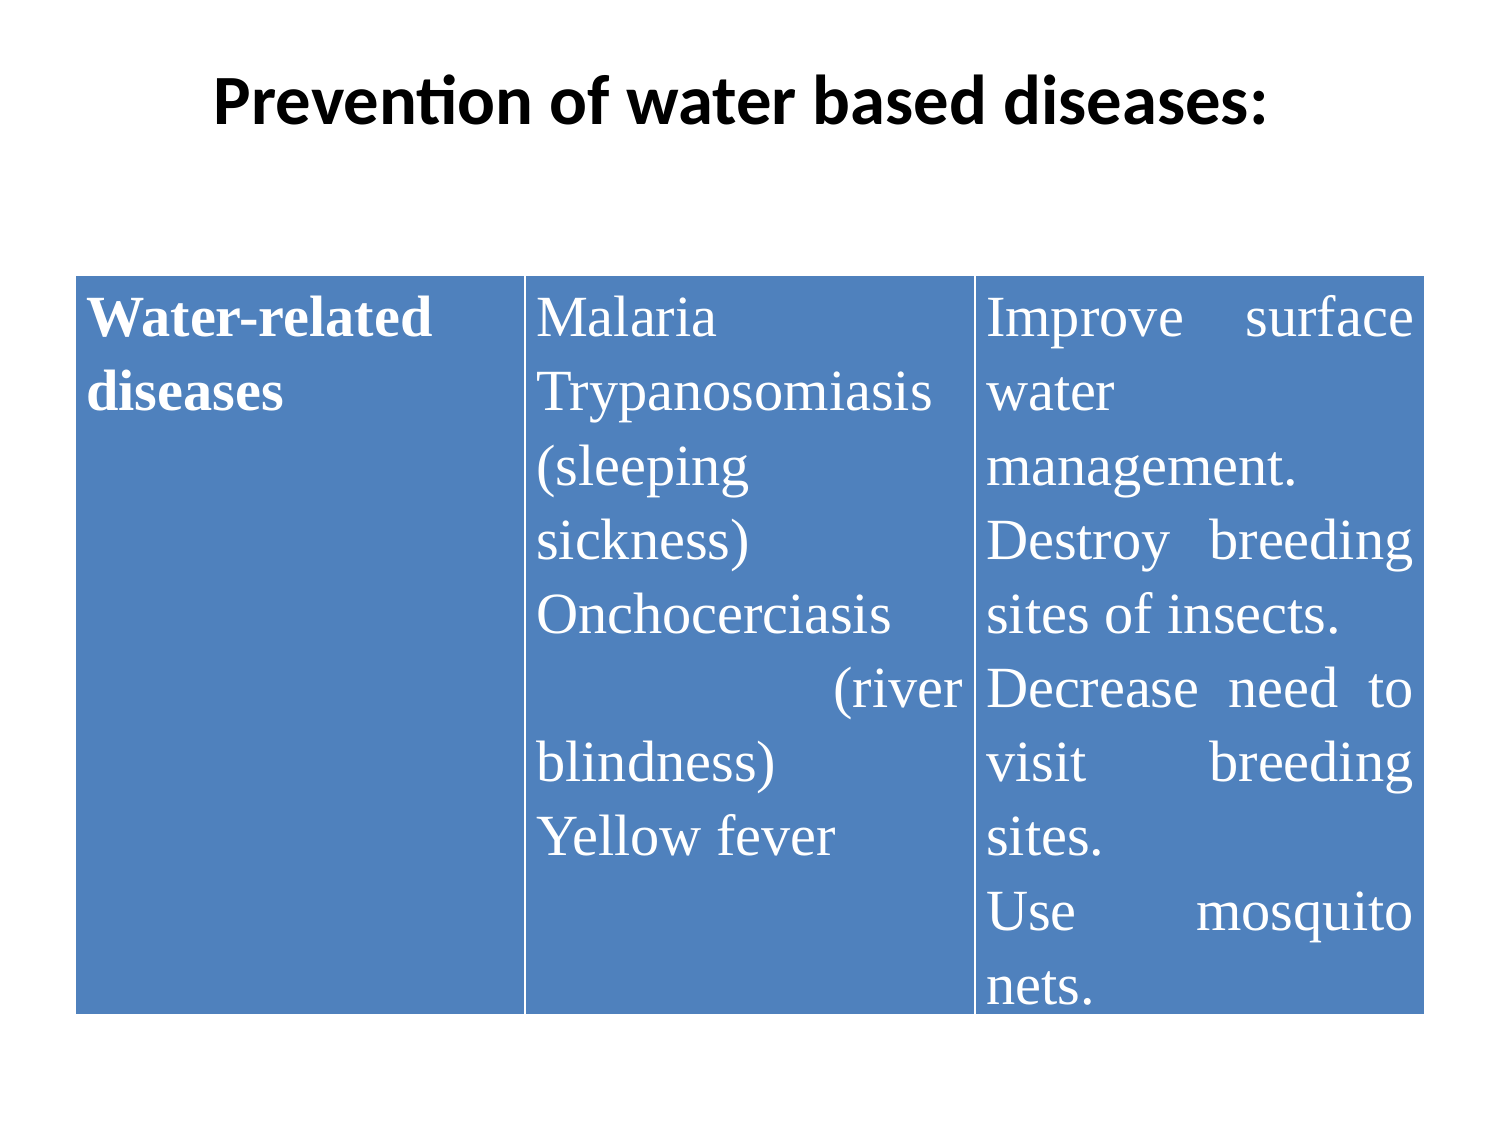

# Prevention of water based diseases:
| Water-related diseases | Malaria Trypanosomiasis (sleeping sickness) Onchocerciasis (river blindness) Yellow fever | Improve surface water management. Destroy breeding sites of insects. Decrease need to visit breeding sites. Use mosquito nets. |
| --- | --- | --- |